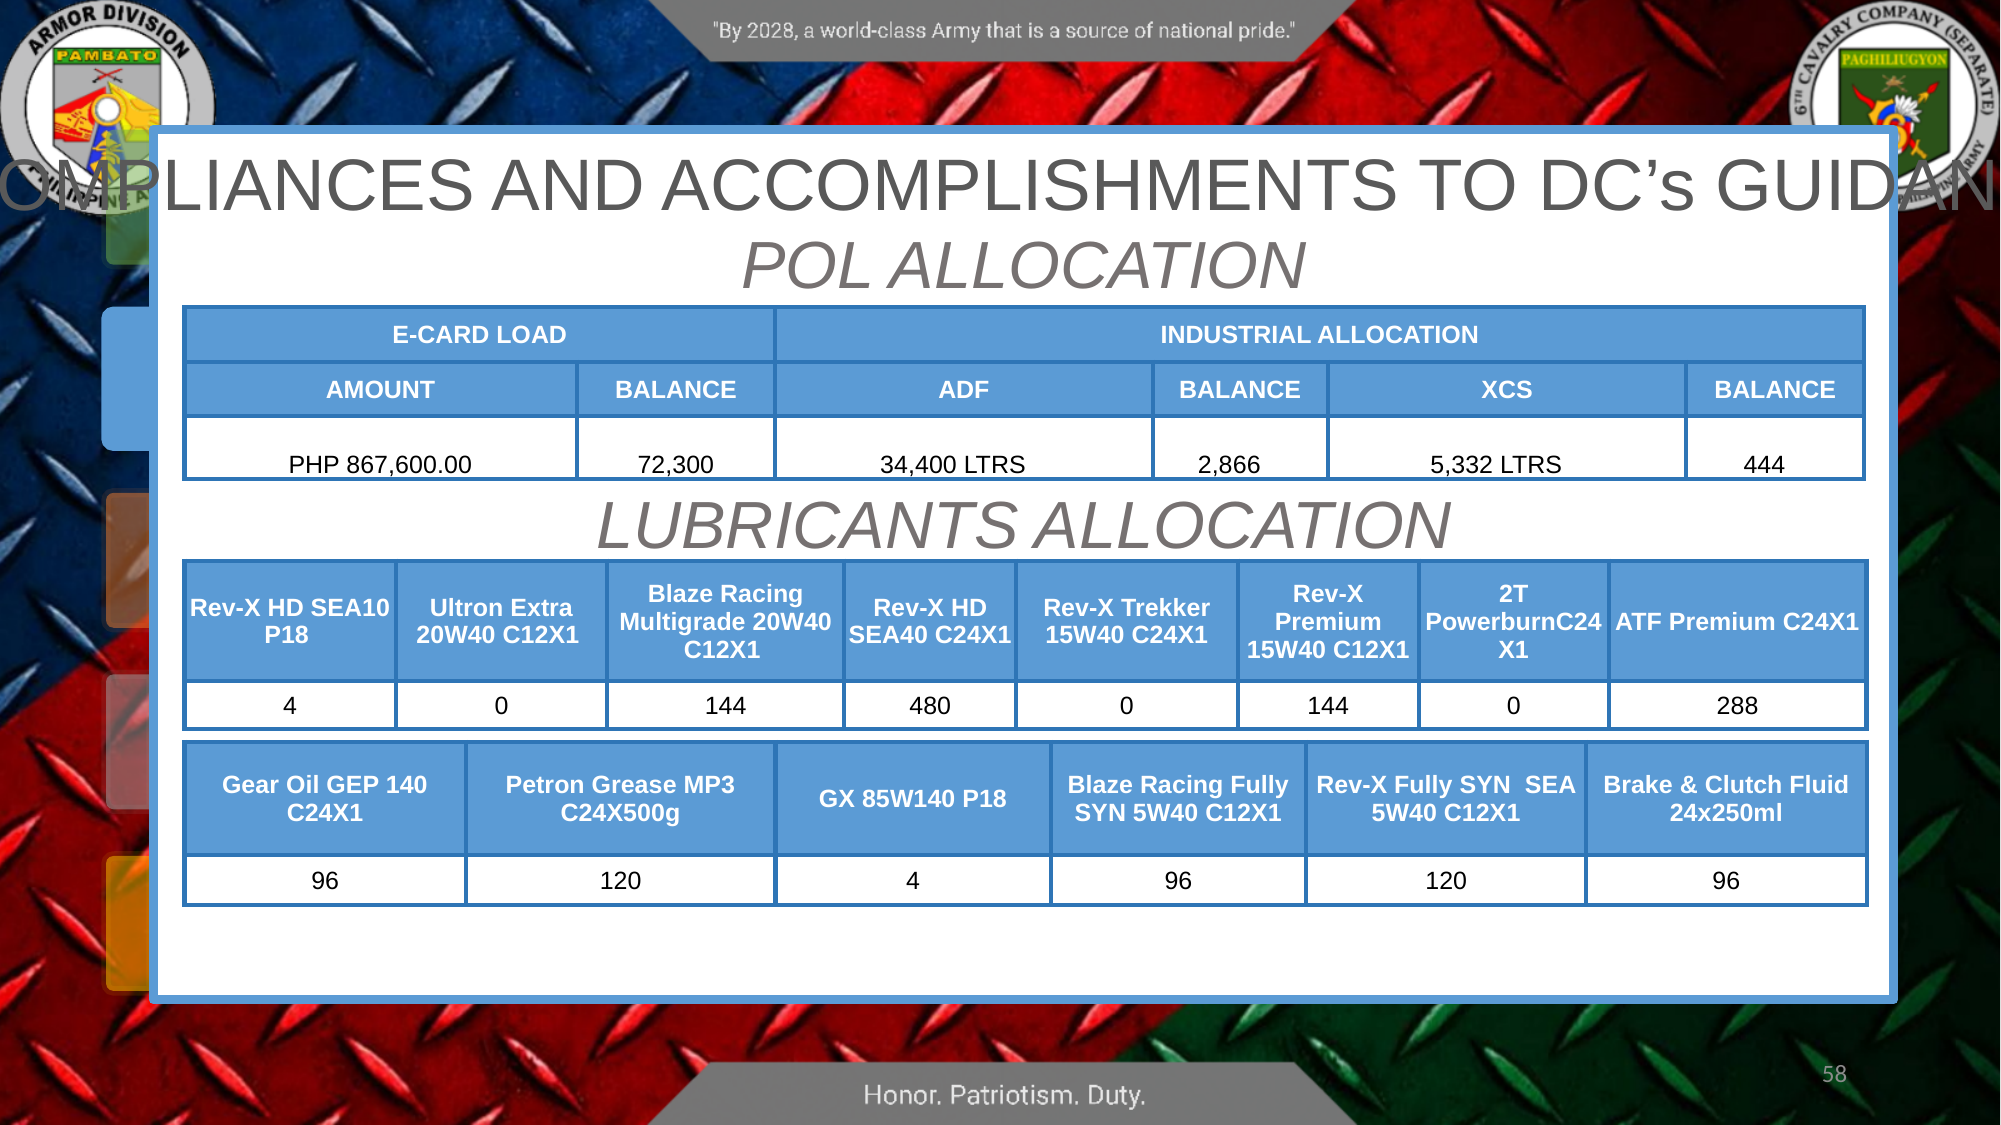

COMPLIANCES AND ACCOMPLISHMENTS TO DC’s GUIDANCE

POL ALLOCATION
| E-CARD LOAD |  | INDUSTRIAL ALLOCATION |  |  |  |
| --- | --- | --- | --- | --- | --- |
| AMOUNT | BALANCE | ADF | BALANCE | XCS | BALANCE |
| PHP 867,600.00 | 72,300 | 34,400 LTRS | 2,866 | 5,332 LTRS | 444 |

LUBRICANTS ALLOCATION

| Rev-X HD SEA10 P18 | Ultron Extra 20W40 C12X1 | Blaze Racing Multigrade 20W40 C12X1 | Rev-X HD SEA40 C24X1 | Rev-X Trekker 15W40 C24X1 | Rev-X Premium 15W40 C12X1 | 2T PowerburnC24X1 | ATF Premium C24X1 |
| --- | --- | --- | --- | --- | --- | --- | --- |
| 4 | 0 | 144 | 480 | 0 | 144 | 0 | 288 |

| Gear Oil GEP 140 C24X1 | Petron Grease MP3 C24X500g | GX 85W140 P18 | Blaze Racing Fully SYN 5W40 C12X1 | Rev-X Fully SYN SEA 5W40 C12X1 | Brake & Clutch Fluid 24x250ml |
| --- | --- | --- | --- | --- | --- |
| 96 | 120 | 4 | 96 | 120 | 96 |

58